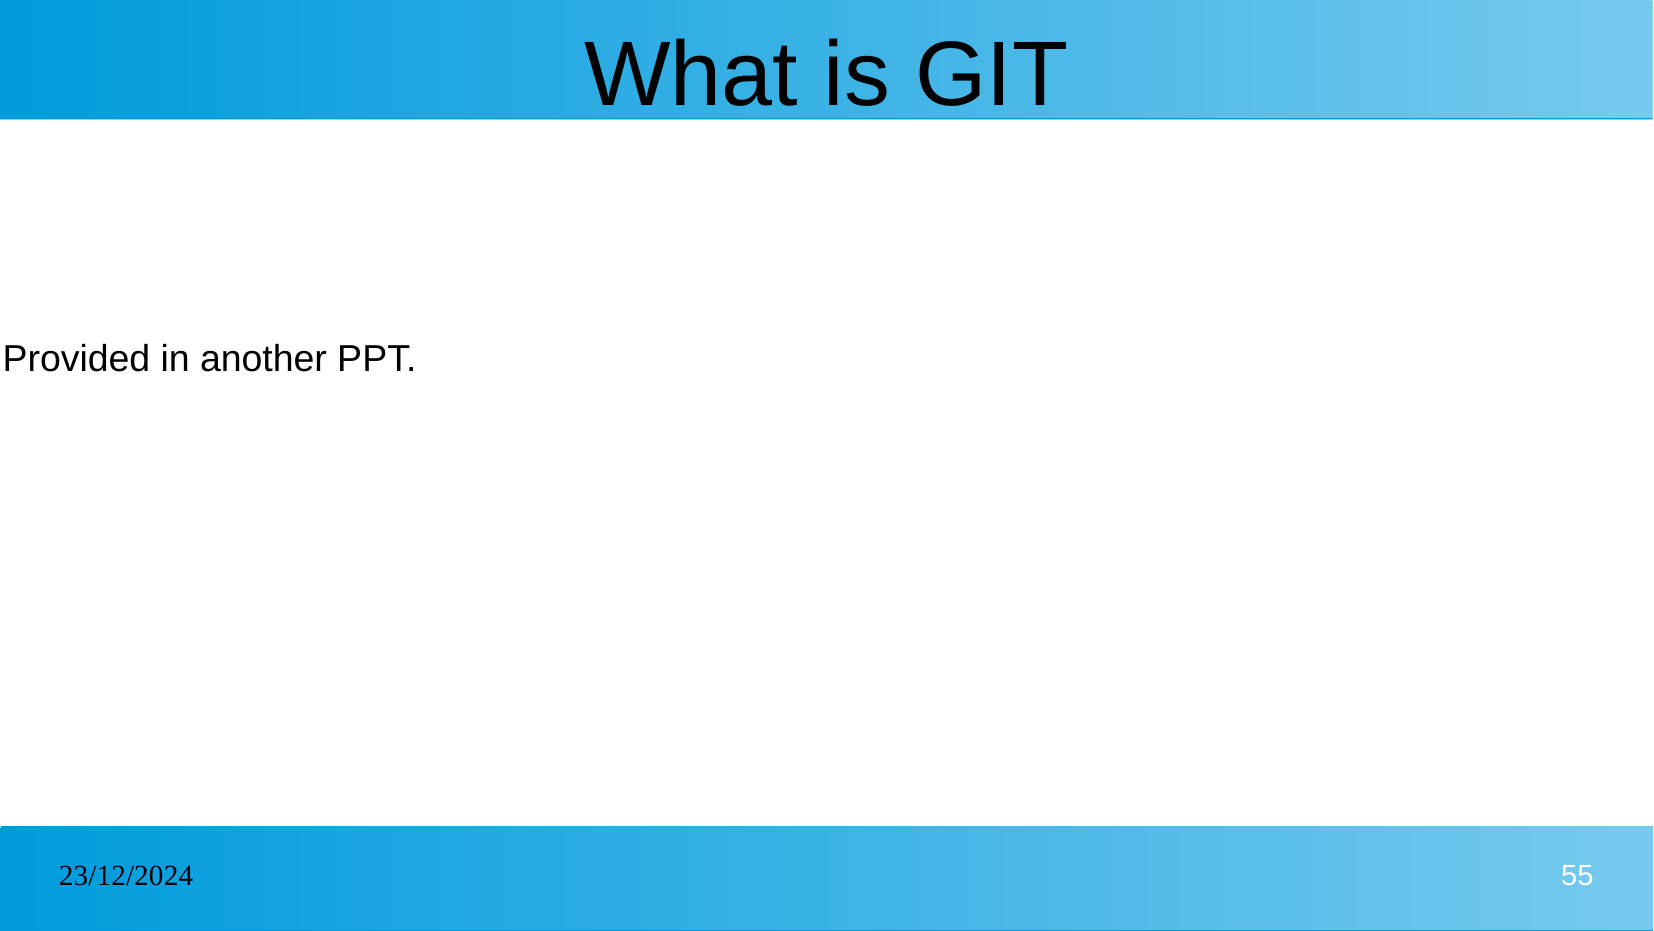

# What is GIT
Provided in another PPT.
23/12/2024
55